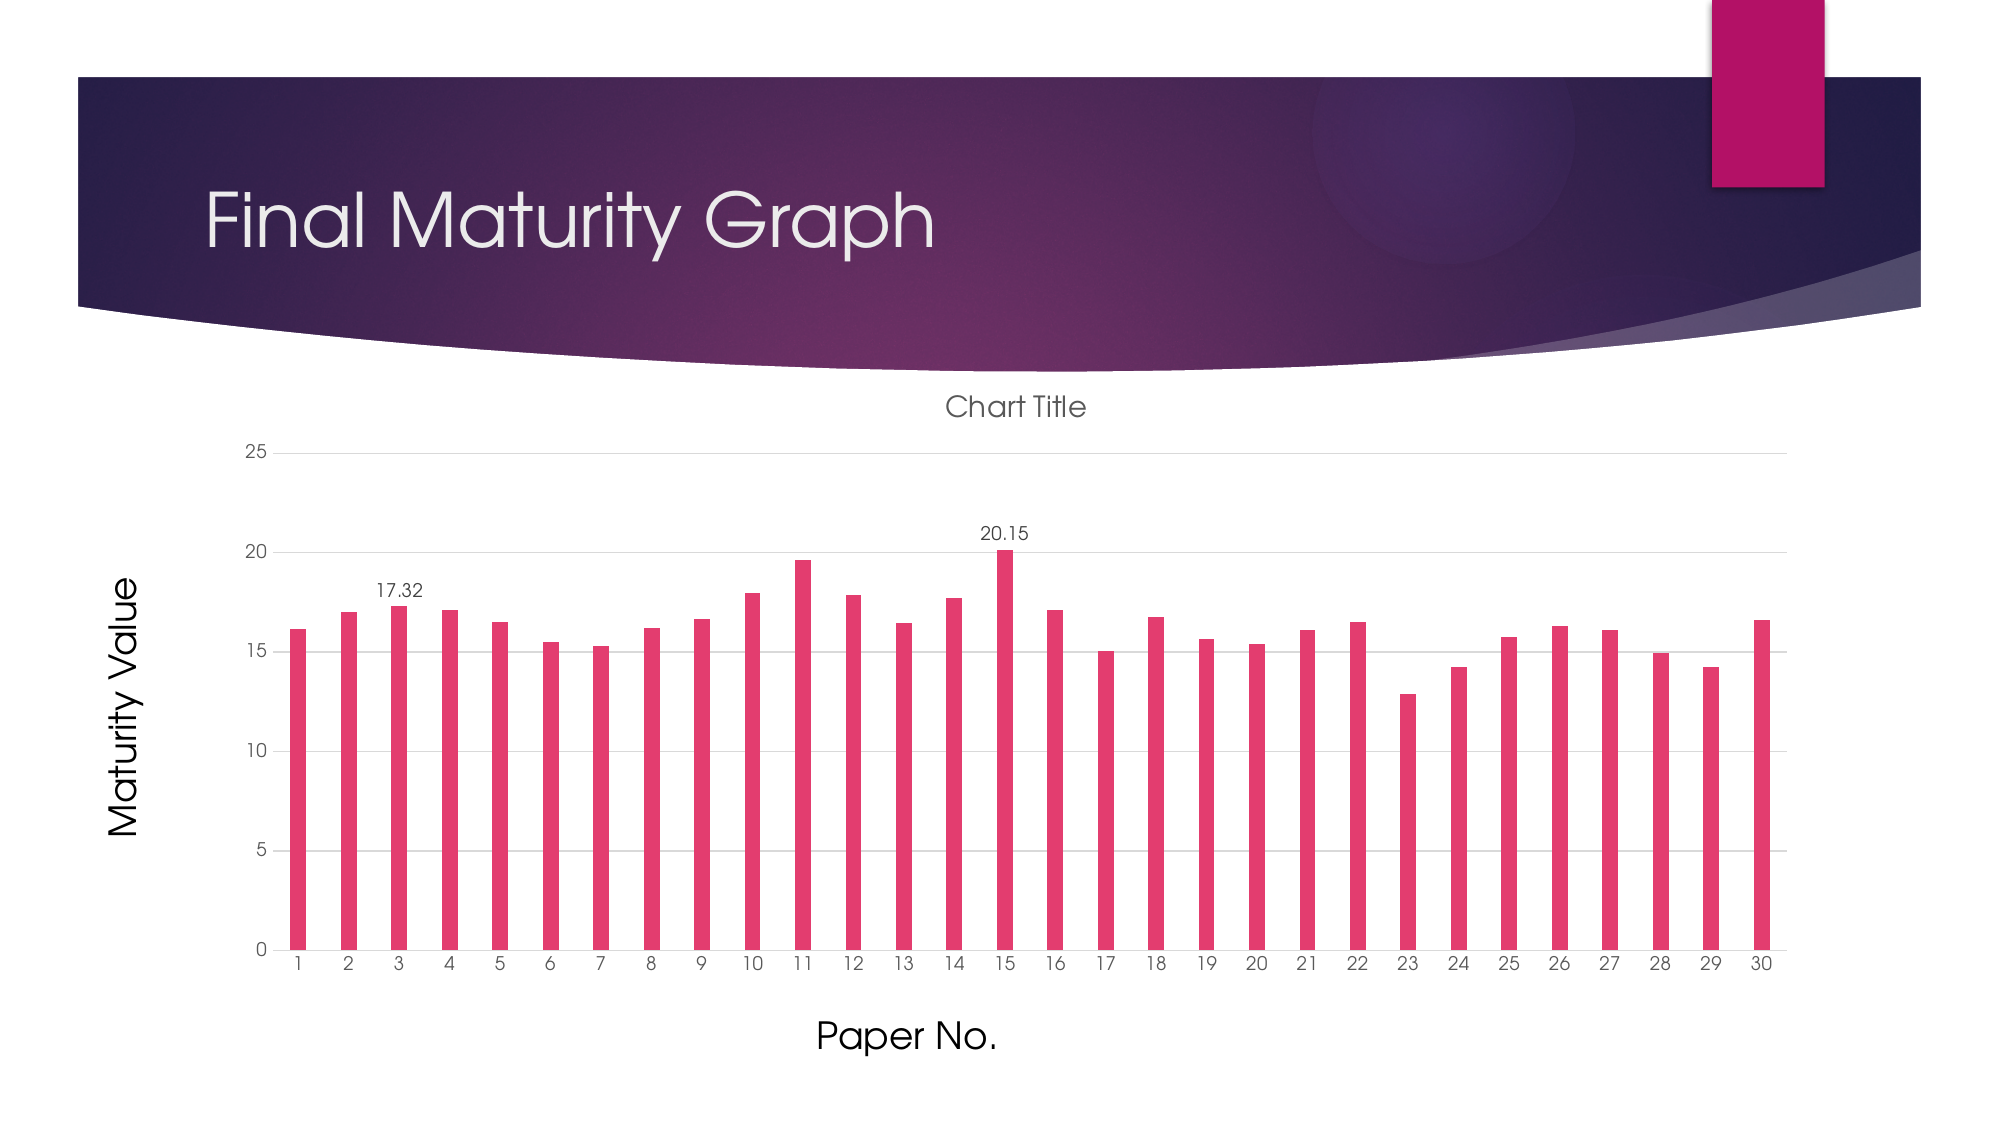

# Final Maturity Graph

### Chart:

| Category |  |
|---|---|
| 1 | 16.16 |
| 2 | 17.0 |
| 3 | 17.32 |
| 4 | 17.14 |
| 5 | 16.5 |
| 6 | 15.5 |
| 7 | 15.3 |
| 8 | 16.19 |
| 9 | 16.69 |
| 10 | 17.96 |
| 11 | 19.64 |
| 12 | 17.87 |
| 13 | 16.48 |
| 14 | 17.7 |
| 15 | 20.15 |
| 16 | 17.14 |
| 17 | 15.06 |
| 18 | 16.77 |
| 19 | 15.68 |
| 20 | 15.42 |
| 21 | 16.09 |
| 22 | 16.5 |
| 23 | 12.87 |
| 24 | 14.27 |
| 25 | 15.76 |
| 26 | 16.3 |
| 27 | 16.09 |
| 28 | 14.98 |
| 29 | 14.24 |
| 30 | 16.64 |
Maturity Value
Paper No.